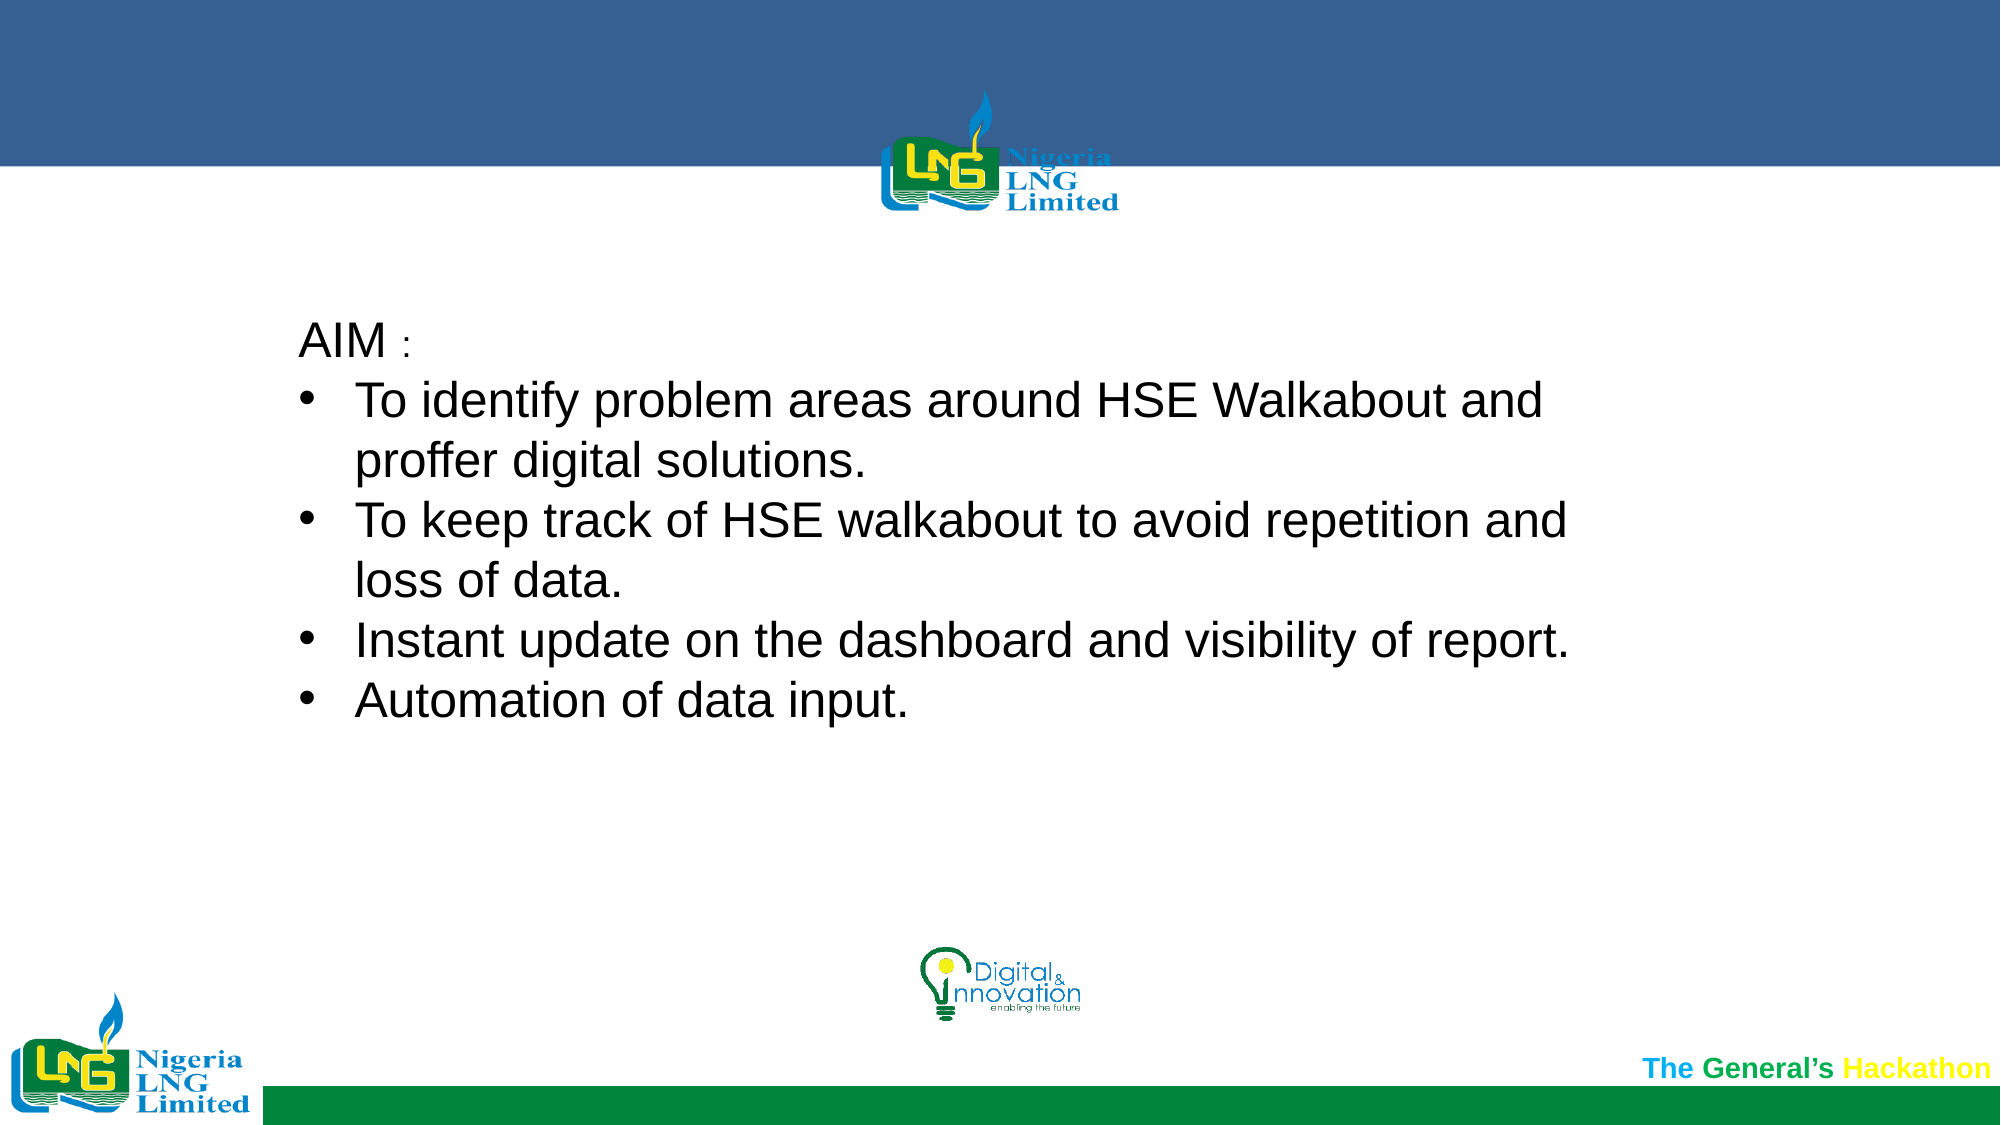

AIM :
To identify problem areas around HSE Walkabout and proffer digital solutions.
To keep track of HSE walkabout to avoid repetition and loss of data.
Instant update on the dashboard and visibility of report.
Automation of data input.

The General’s Hackathon